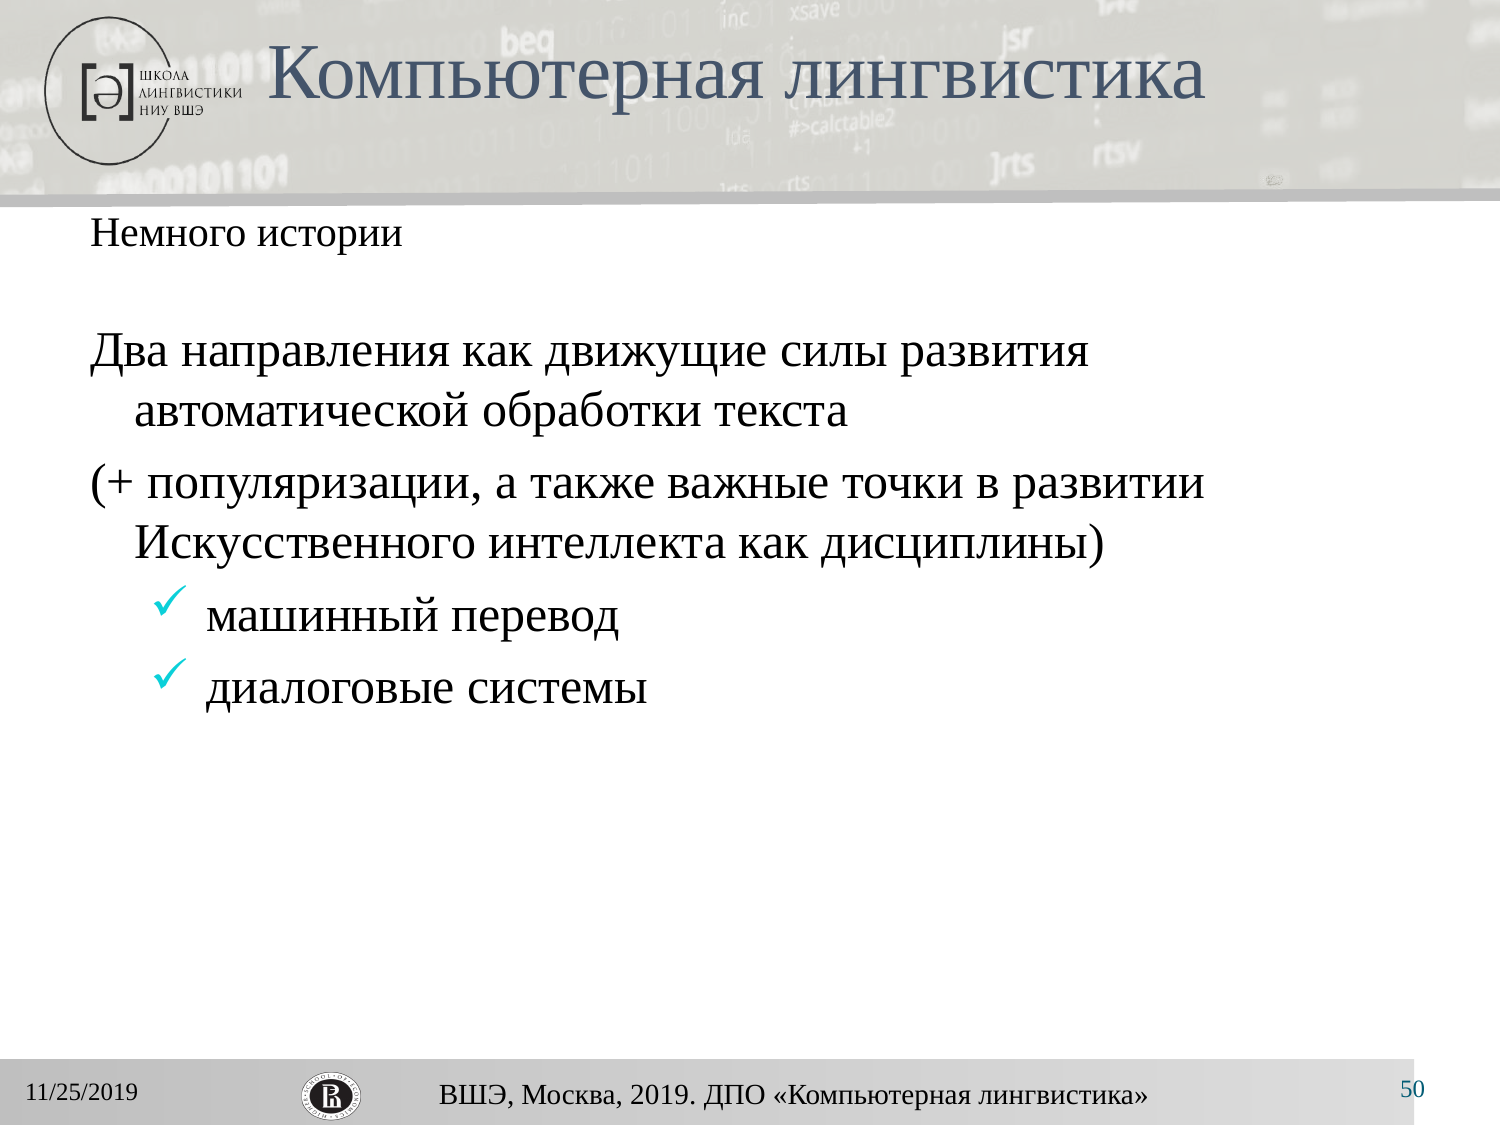

# Компьютерная лингвистика
Немного истории

Два направления как движущие силы развития автоматической обработки текста
(+ популяризации, а также важные точки в развитии Искусственного интеллекта как дисциплины)
машинный перевод
диалоговые системы

50
11/25/2019